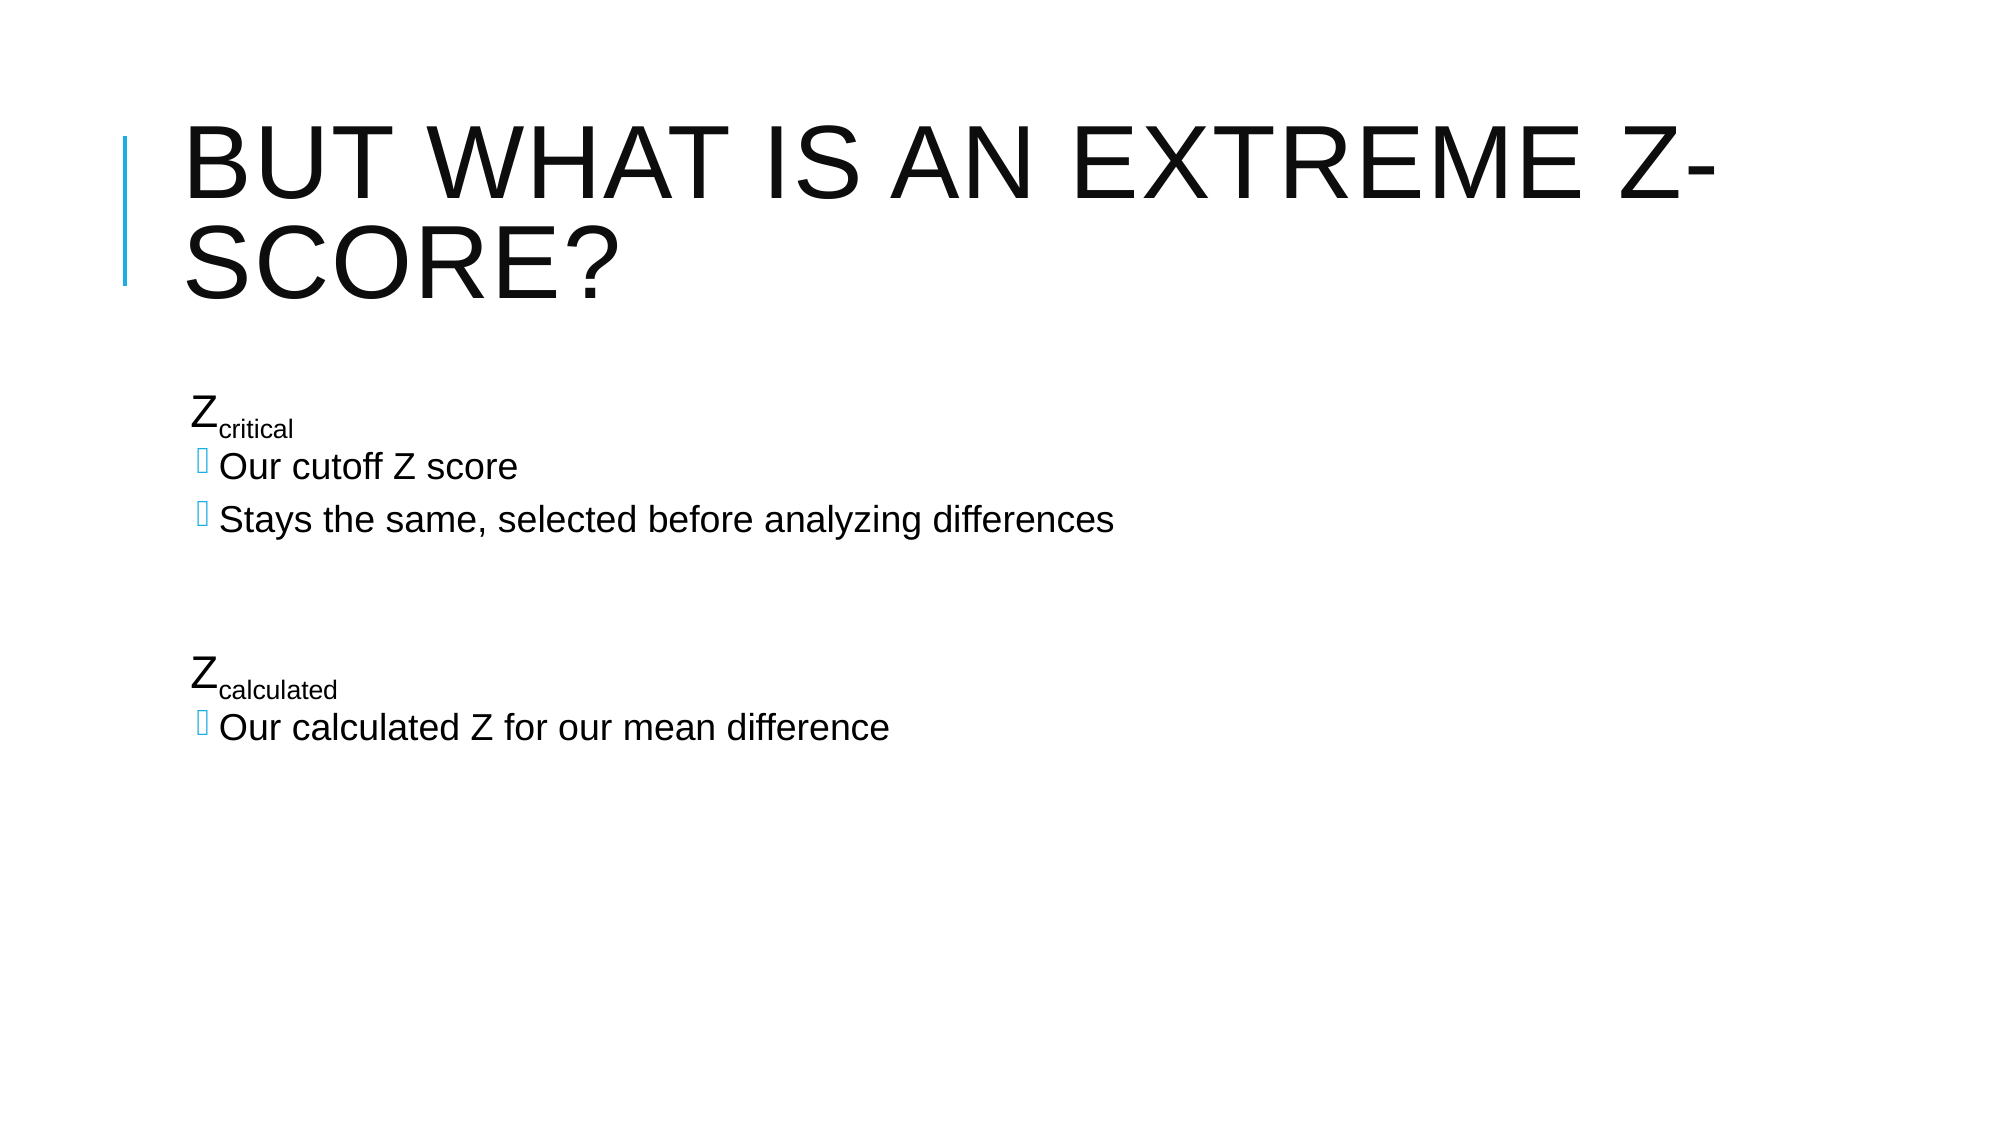

# But what is an extreme Z-score?
Zcritical
Our cutoff Z score
Stays the same, selected before analyzing differences

Zcalculated
Our calculated Z for our mean difference